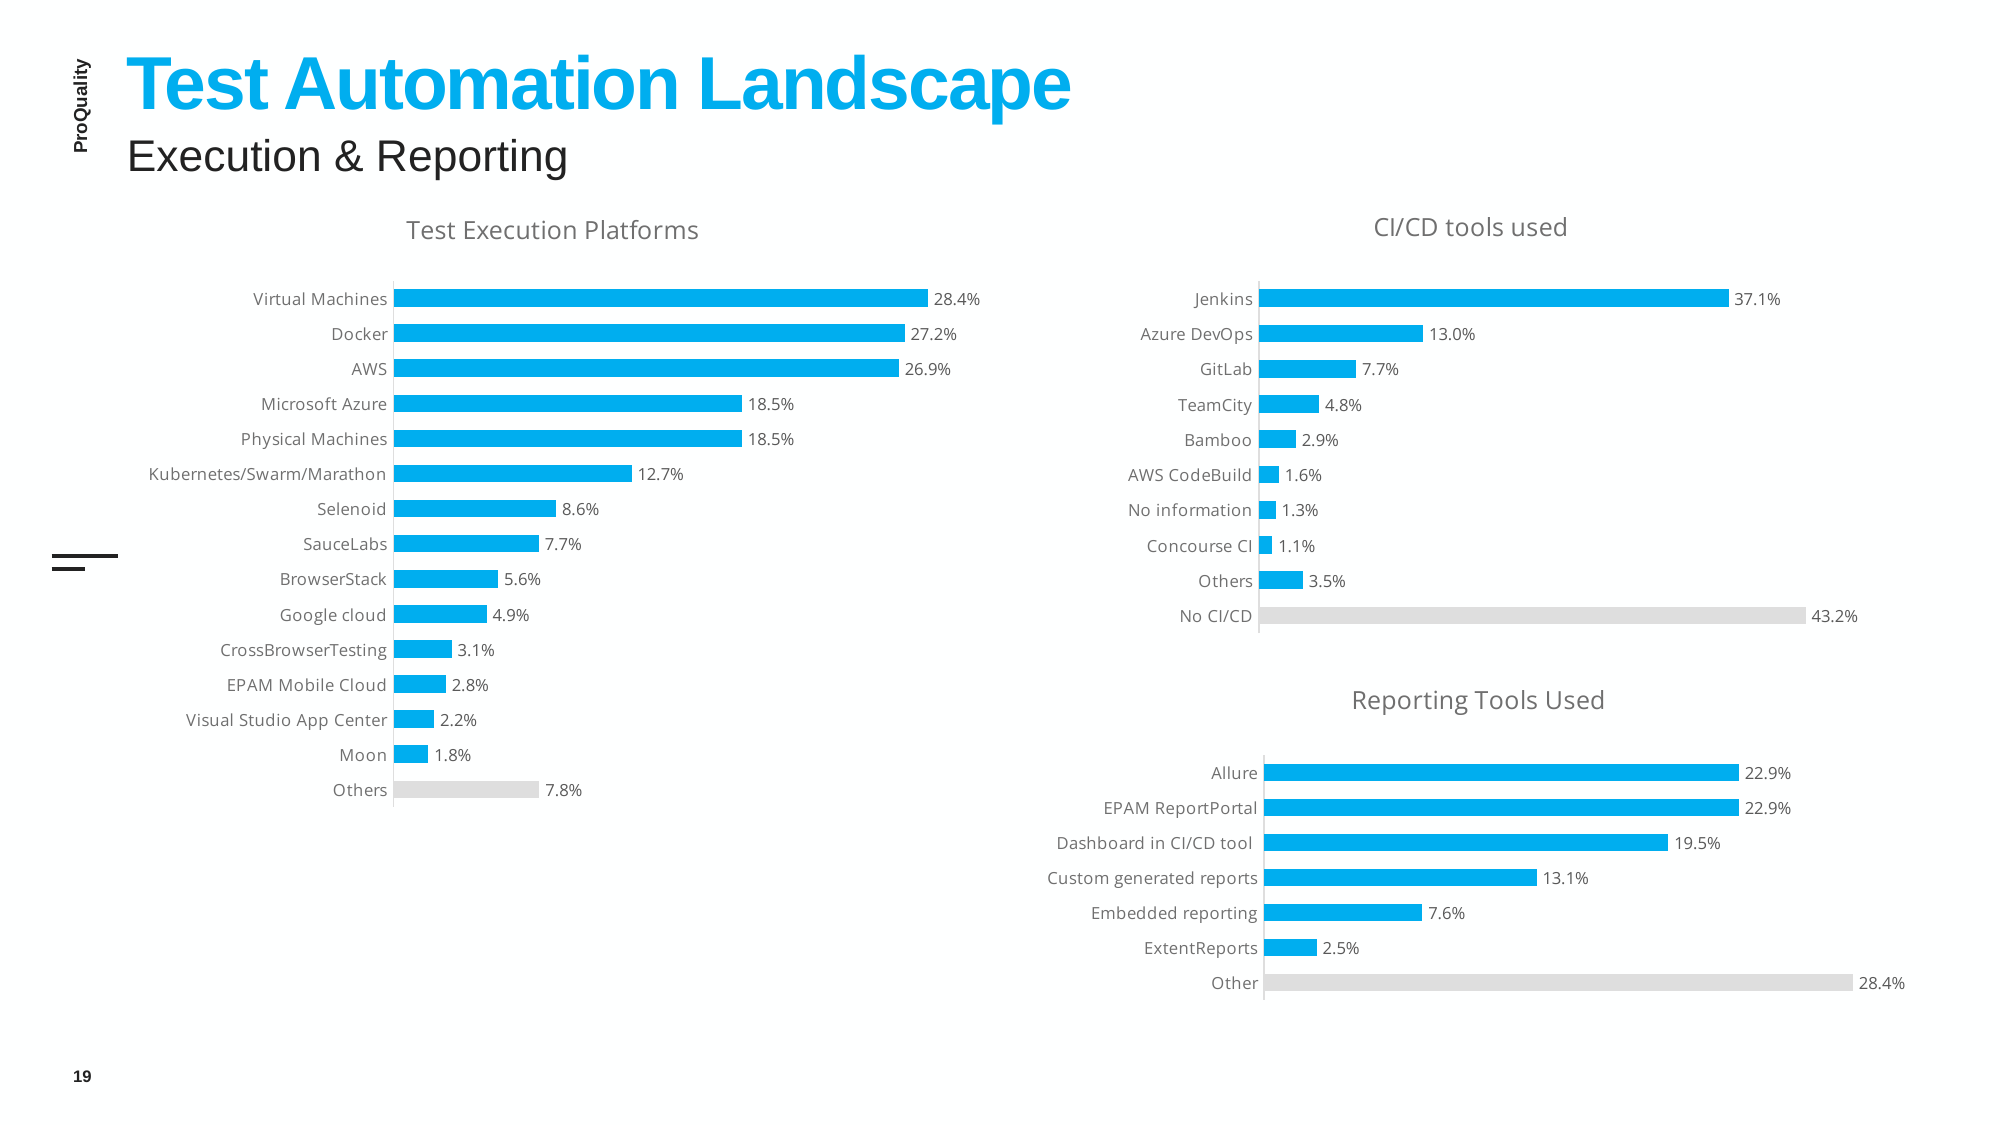

Test Automation Landscape
Execution & Reporting

### Chart: Test Execution Platforms

| Category | %GT Count of Your Project ID as it appears in UPSA: |
|---|---|
| Virtual Machines | 0.284 |
| Docker | 0.2716 |
| AWS | 0.2685 |
| Microsoft Azure | 0.1852 |
| Physical Machines | 0.1852 |
| Kubernetes/Swarm/Marathon | 0.1265 |
| Selenoid | 0.0864 |
| SauceLabs | 0.0772 |
| BrowserStack | 0.0556 |
| Google cloud | 0.0494 |
| CrossBrowserTesting | 0.0309 |
| EPAM Mobile Cloud | 0.0278 |
| Visual Studio App Center | 0.0216 |
| Moon | 0.0185 |
| Others | 0.0775 |

### Chart: CI/CD tools used

| Category | %GT Count of Your Project ID as it appears in UPSA: |
|---|---|
| Jenkins | 0.3714 |
| Azure DevOps | 0.13 |
| GitLab | 0.0769 |
| TeamCity | 0.0477 |
| Bamboo | 0.0292 |
| AWS CodeBuild | 0.0159 |
| No information | 0.0133 |
| Concourse CI | 0.0106 |
| Others | 0.0348 |
| No CI/CD | 0.4324 |

### Chart: Reporting Tools Used

| Category | %GT Count of Your Project ID as it appears in UPSA: |
|---|---|
| Allure | 0.2288 |
| EPAM ReportPortal | 0.2288 |
| Dashboard in CI/CD tool  | 0.1949 |
| Custom generated reports | 0.1314 |
| Embedded reporting | 0.0763 |
| ExtentReports | 0.0254 |
| Other | 0.2839 |